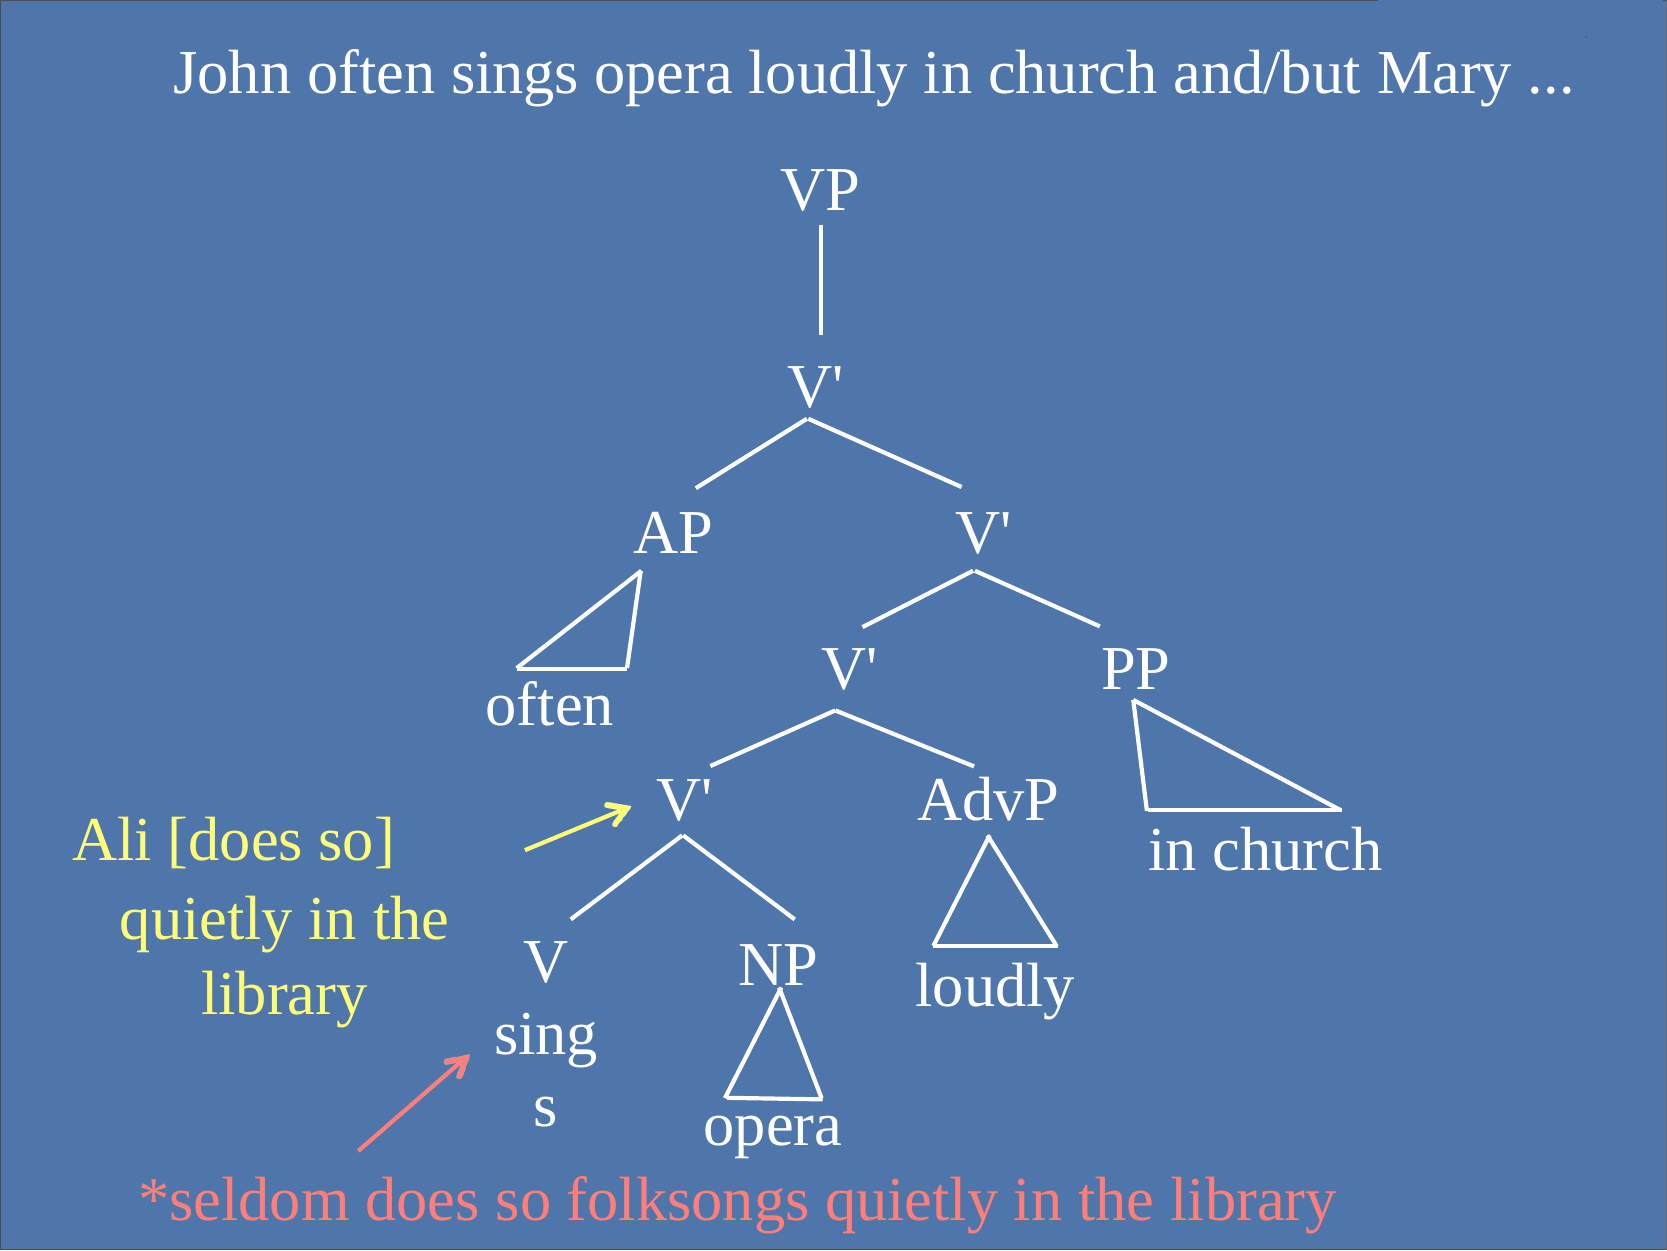

©Andrew Carnie, 2006

# John often sings opera loudly in church and/but Mary ...
VP

V'

AP
V'

V'
PP
often

V'
AdvP
Ali [does so]

in church

quietly in the
library
V
sings
NP
loudly

opera
*seldom does so folksongs quietly in the library